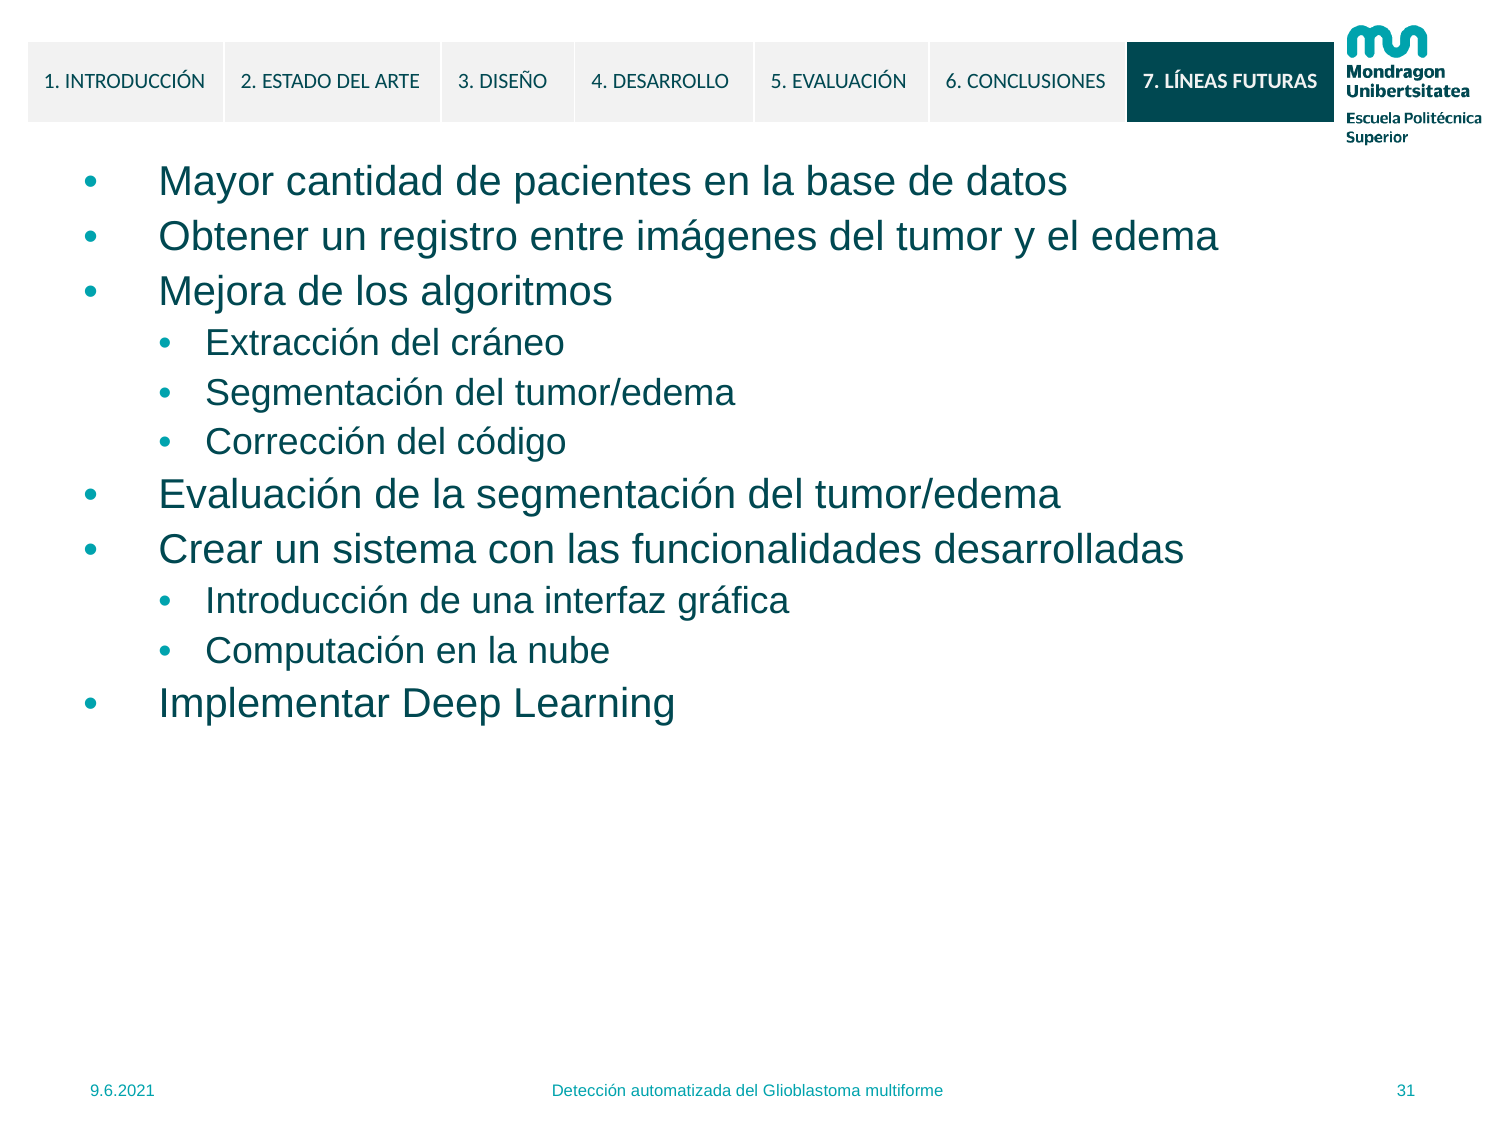

| 1. INTRODUCCIÓN | 2. ESTADO DEL ARTE | 3. DISEÑO | 4. DESARROLLO | 5. EVALUACIÓN | 6. CONCLUSIONES | 7. LÍNEAS FUTURAS |
| --- | --- | --- | --- | --- | --- | --- |
Mayor cantidad de pacientes en la base de datos
Obtener un registro entre imágenes del tumor y el edema
Mejora de los algoritmos
Extracción del cráneo
Segmentación del tumor/edema
Corrección del código
Evaluación de la segmentación del tumor/edema
Crear un sistema con las funcionalidades desarrolladas
Introducción de una interfaz gráfica
Computación en la nube
Implementar Deep Learning

31
9.6.2021
Detección automatizada del Glioblastoma multiforme